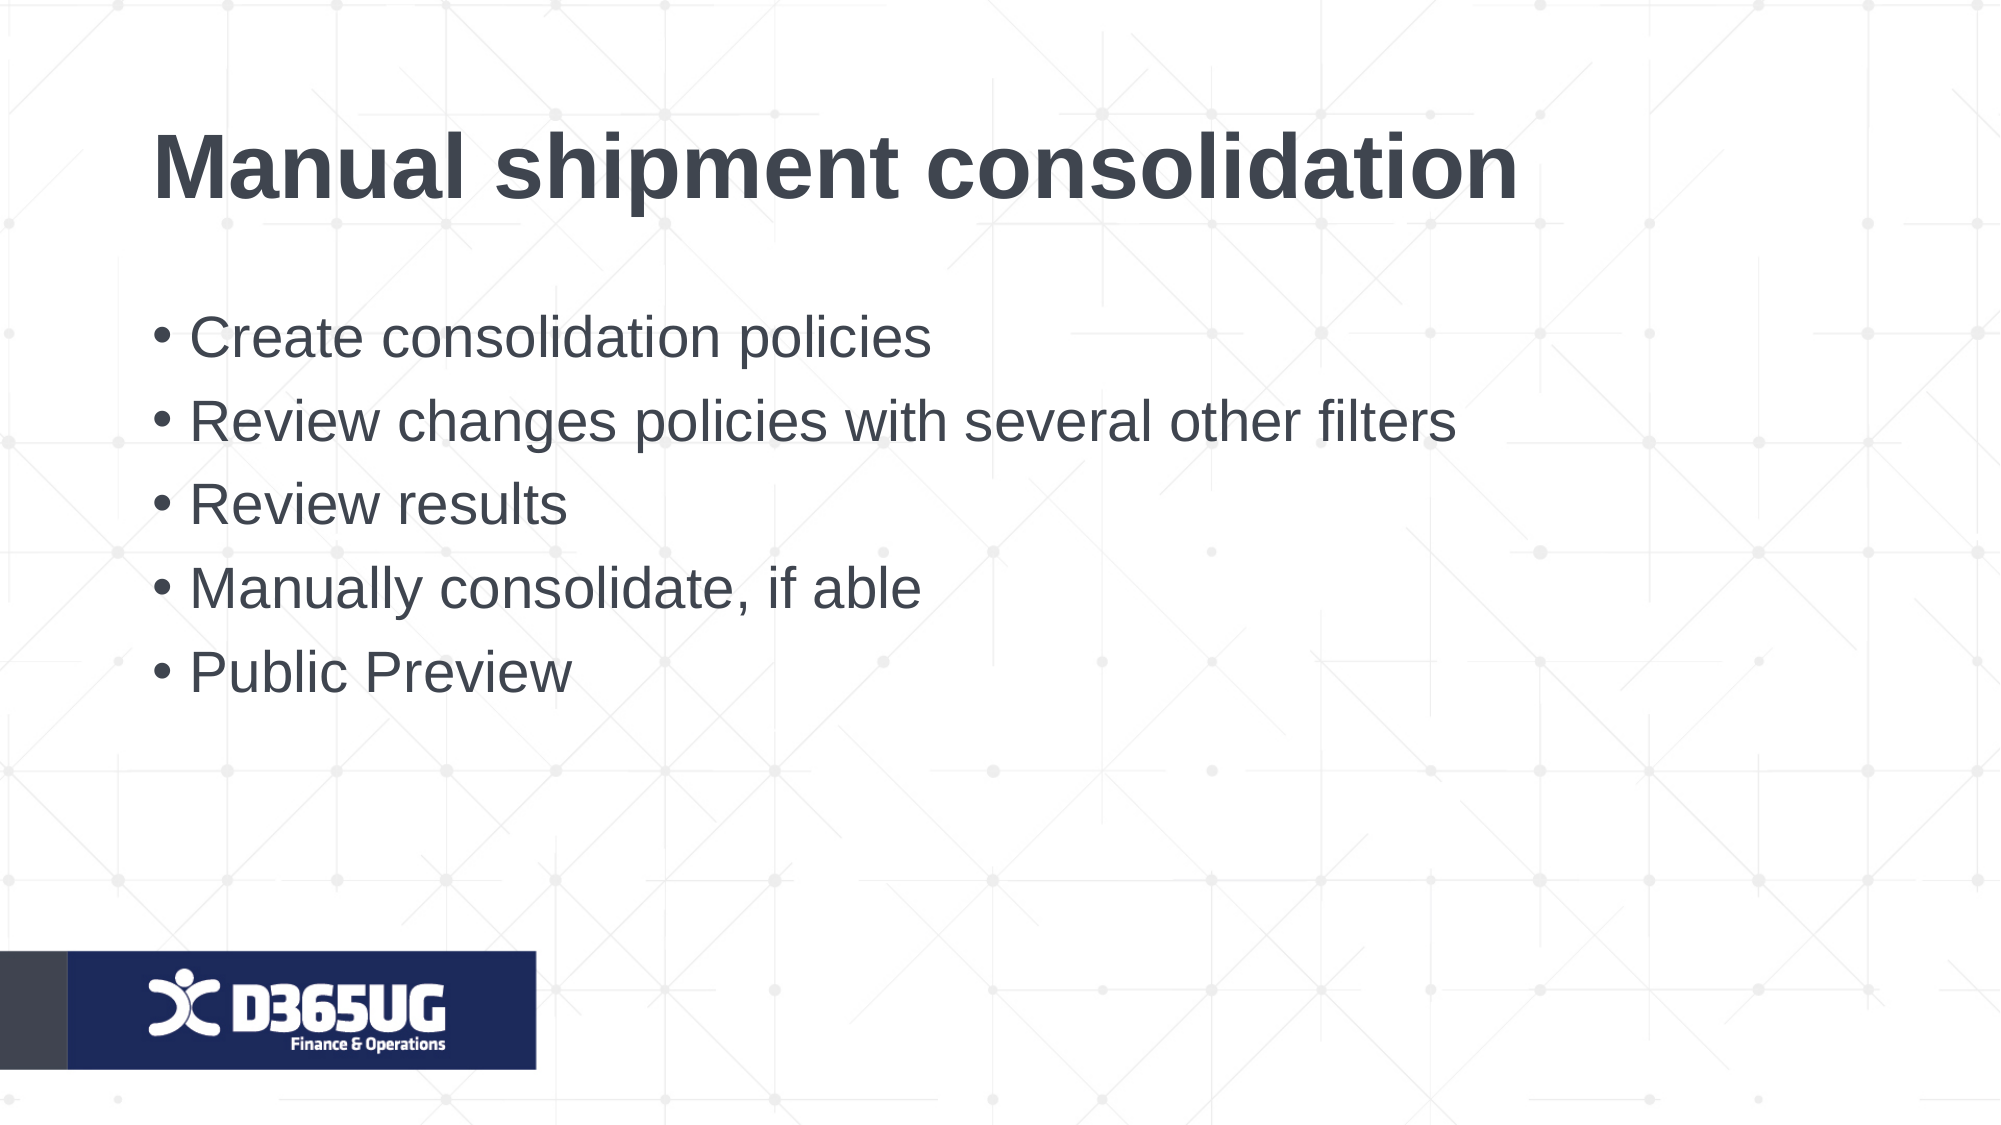

# Manual shipment consolidation
Create consolidation policies
Review changes policies with several other filters
Review results
Manually consolidate, if able
Public Preview